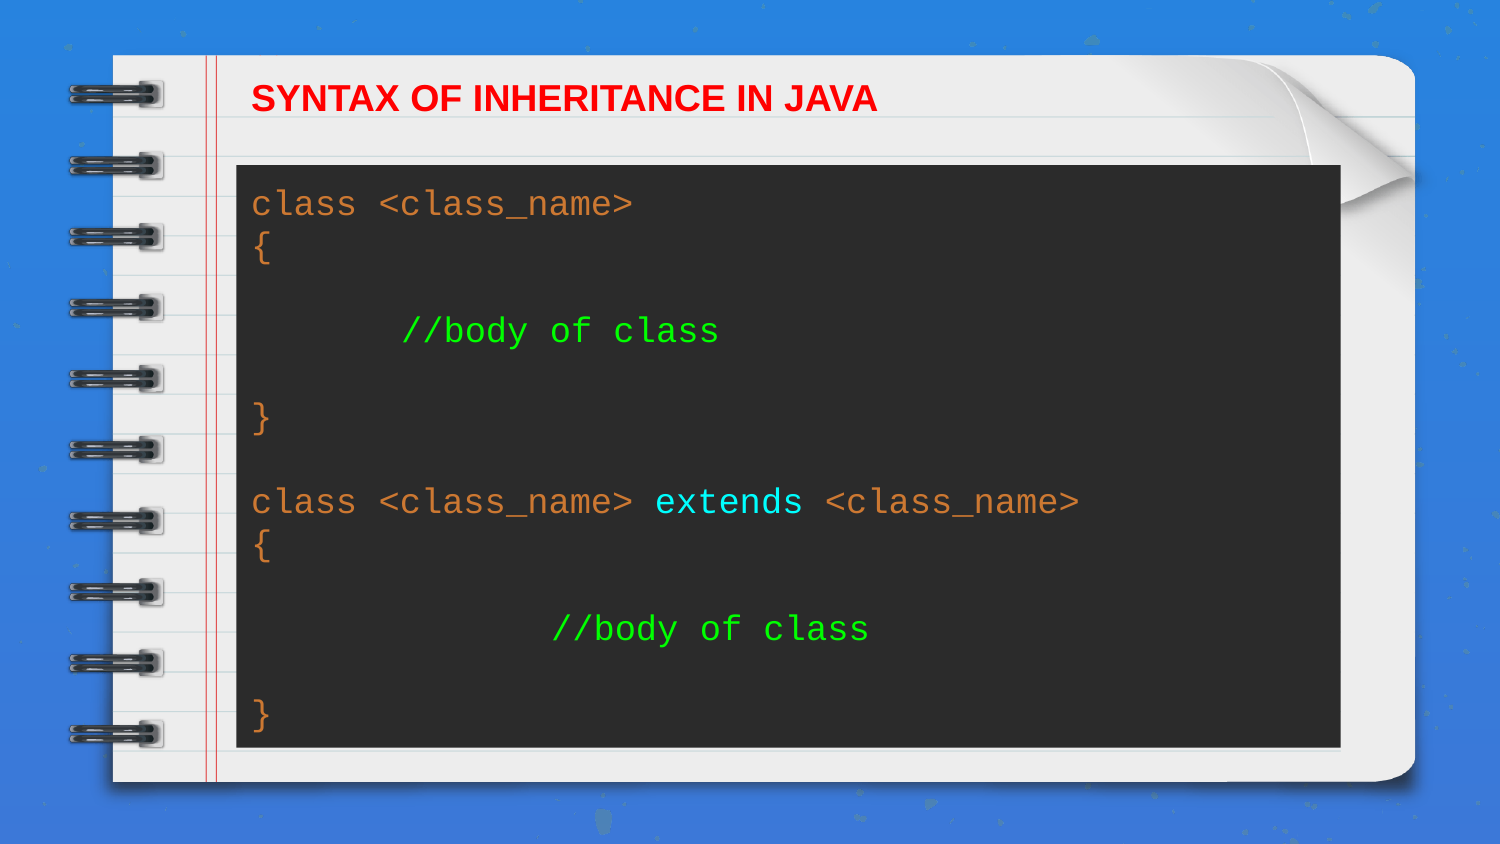

SYNTAX OF INHERITANCE IN JAVA

class <class_name>
{

	//body of class

}

class <class_name> extends <class_name>
{

		//body of class

}